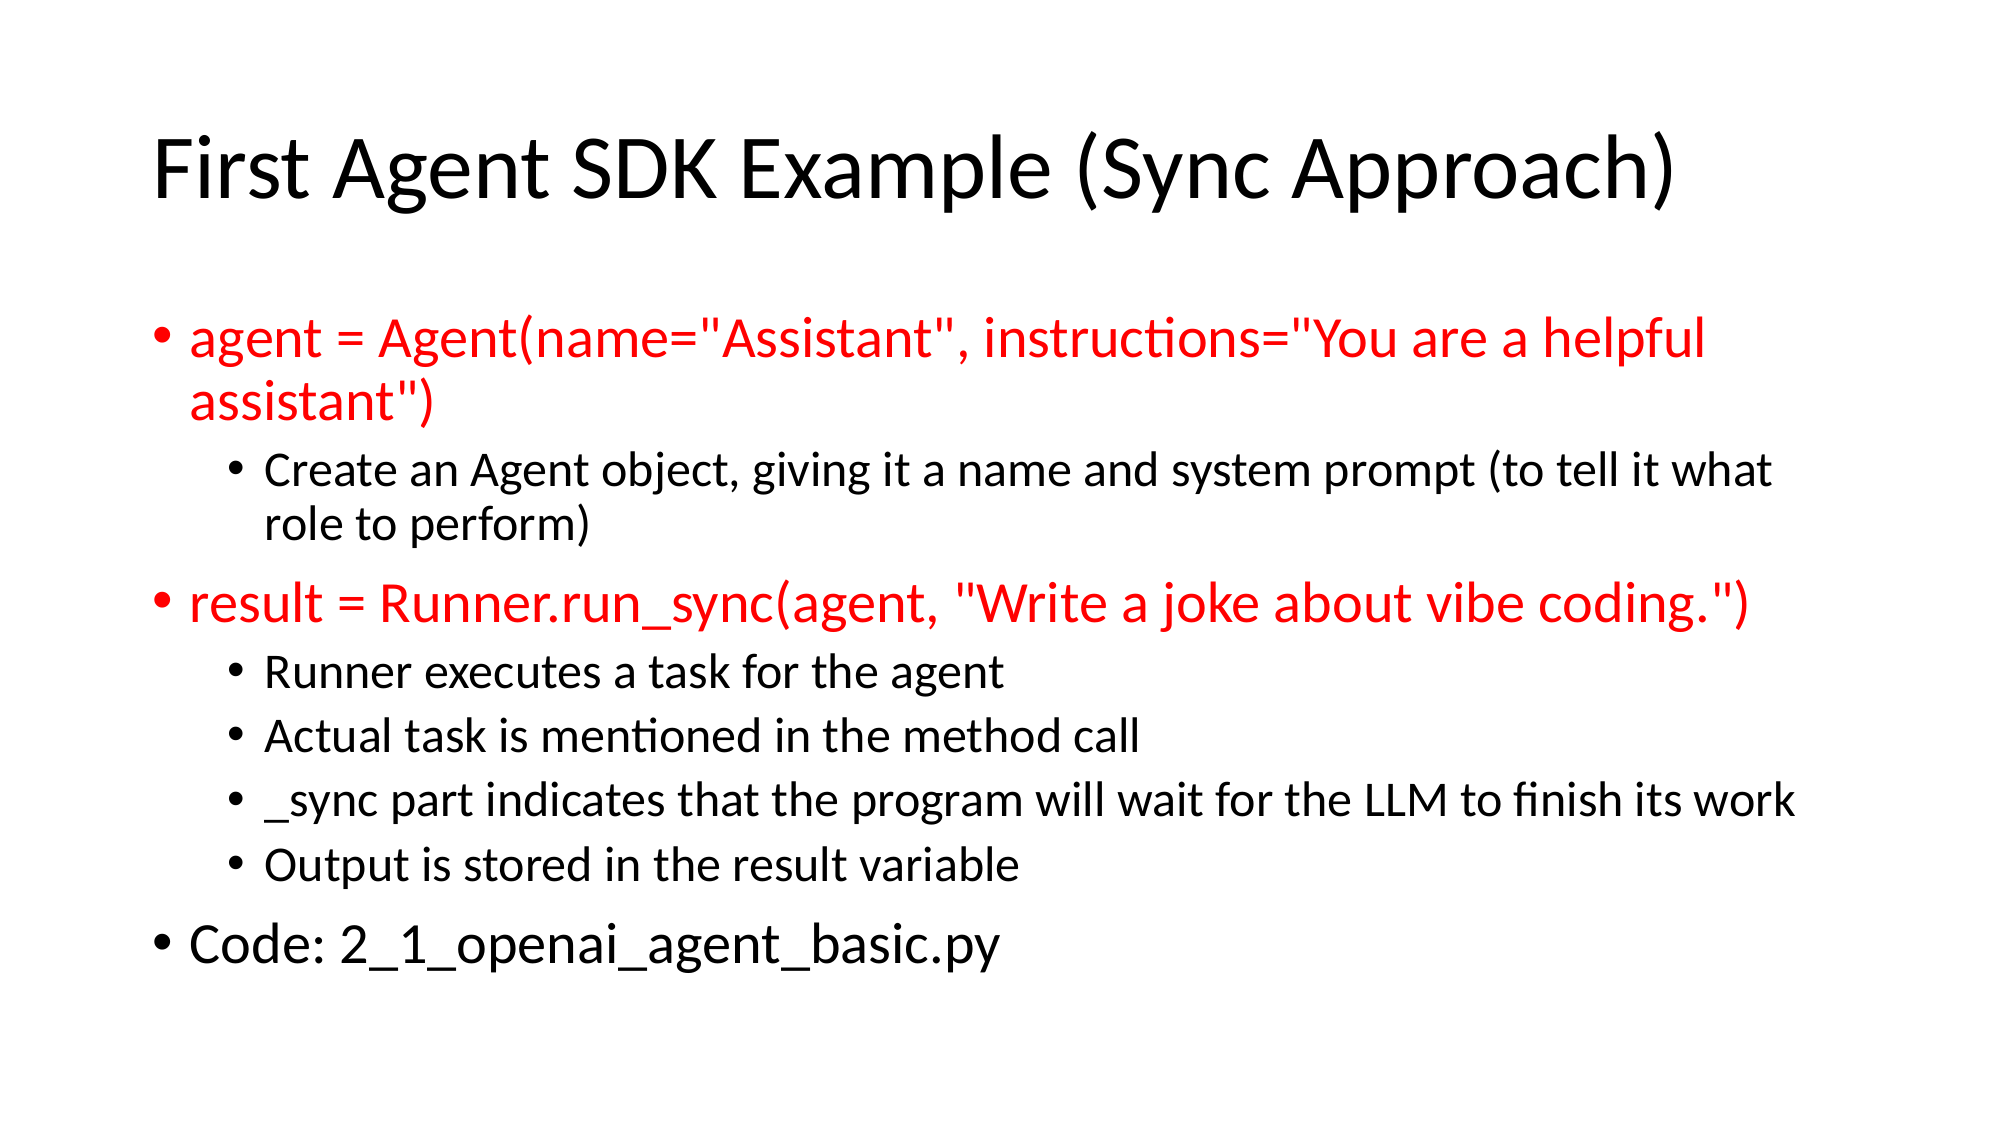

# First Agent SDK Example (Sync Approach)
agent = Agent(name="Assistant", instructions="You are a helpful assistant")
Create an Agent object, giving it a name and system prompt (to tell it what role to perform)
result = Runner.run_sync(agent, "Write a joke about vibe coding.")
Runner executes a task for the agent
Actual task is mentioned in the method call
_sync part indicates that the program will wait for the LLM to finish its work
Output is stored in the result variable
Code: 2_1_openai_agent_basic.py